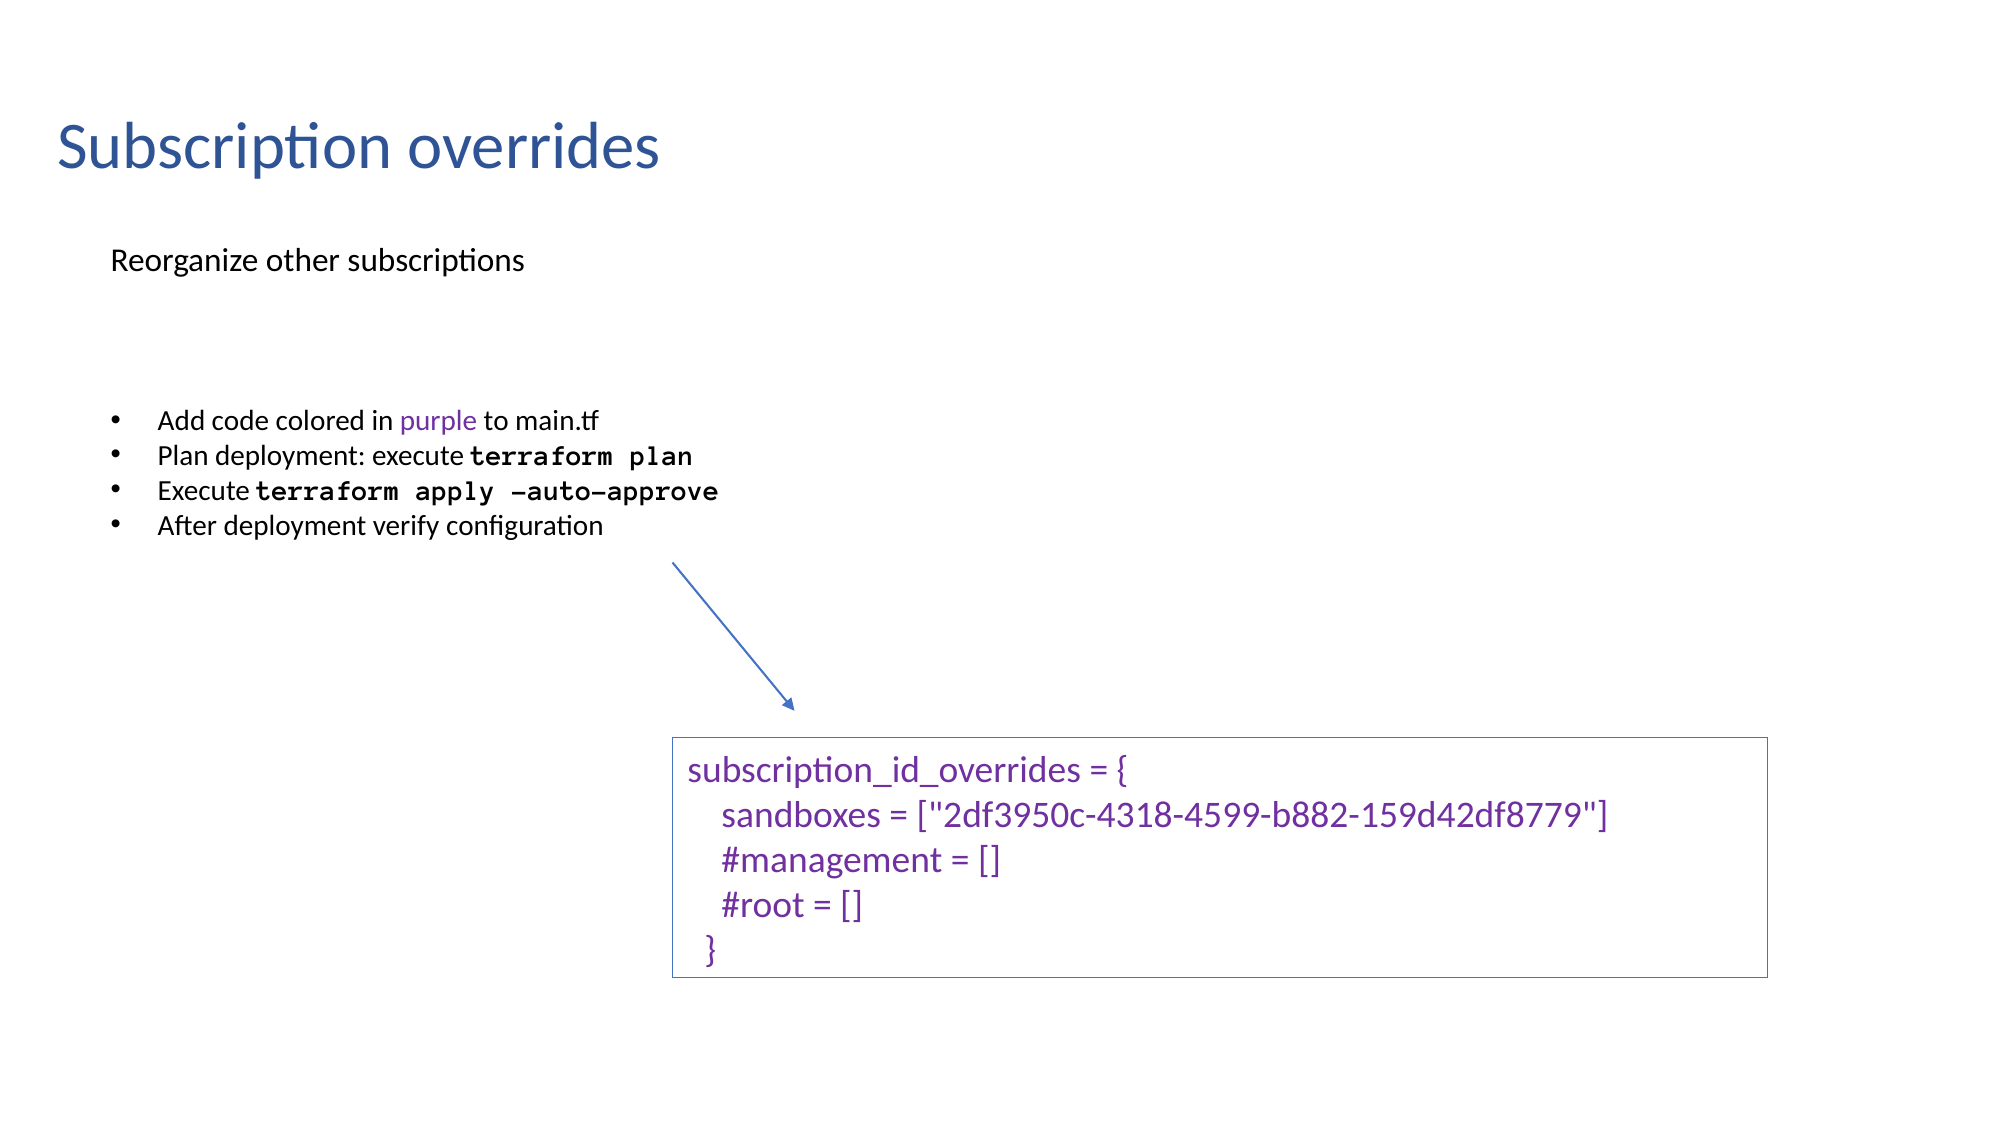

Subscription overrides
Reorganize other subscriptions

Add code colored in purple to main.tf
Plan deployment: execute terraform plan
Execute terraform apply -auto-approve
After deployment verify configuration
subscription_id_overrides = {
    sandboxes = ["2df3950c-4318-4599-b882-159d42df8779"]
    #management = []
    #root = []
  }